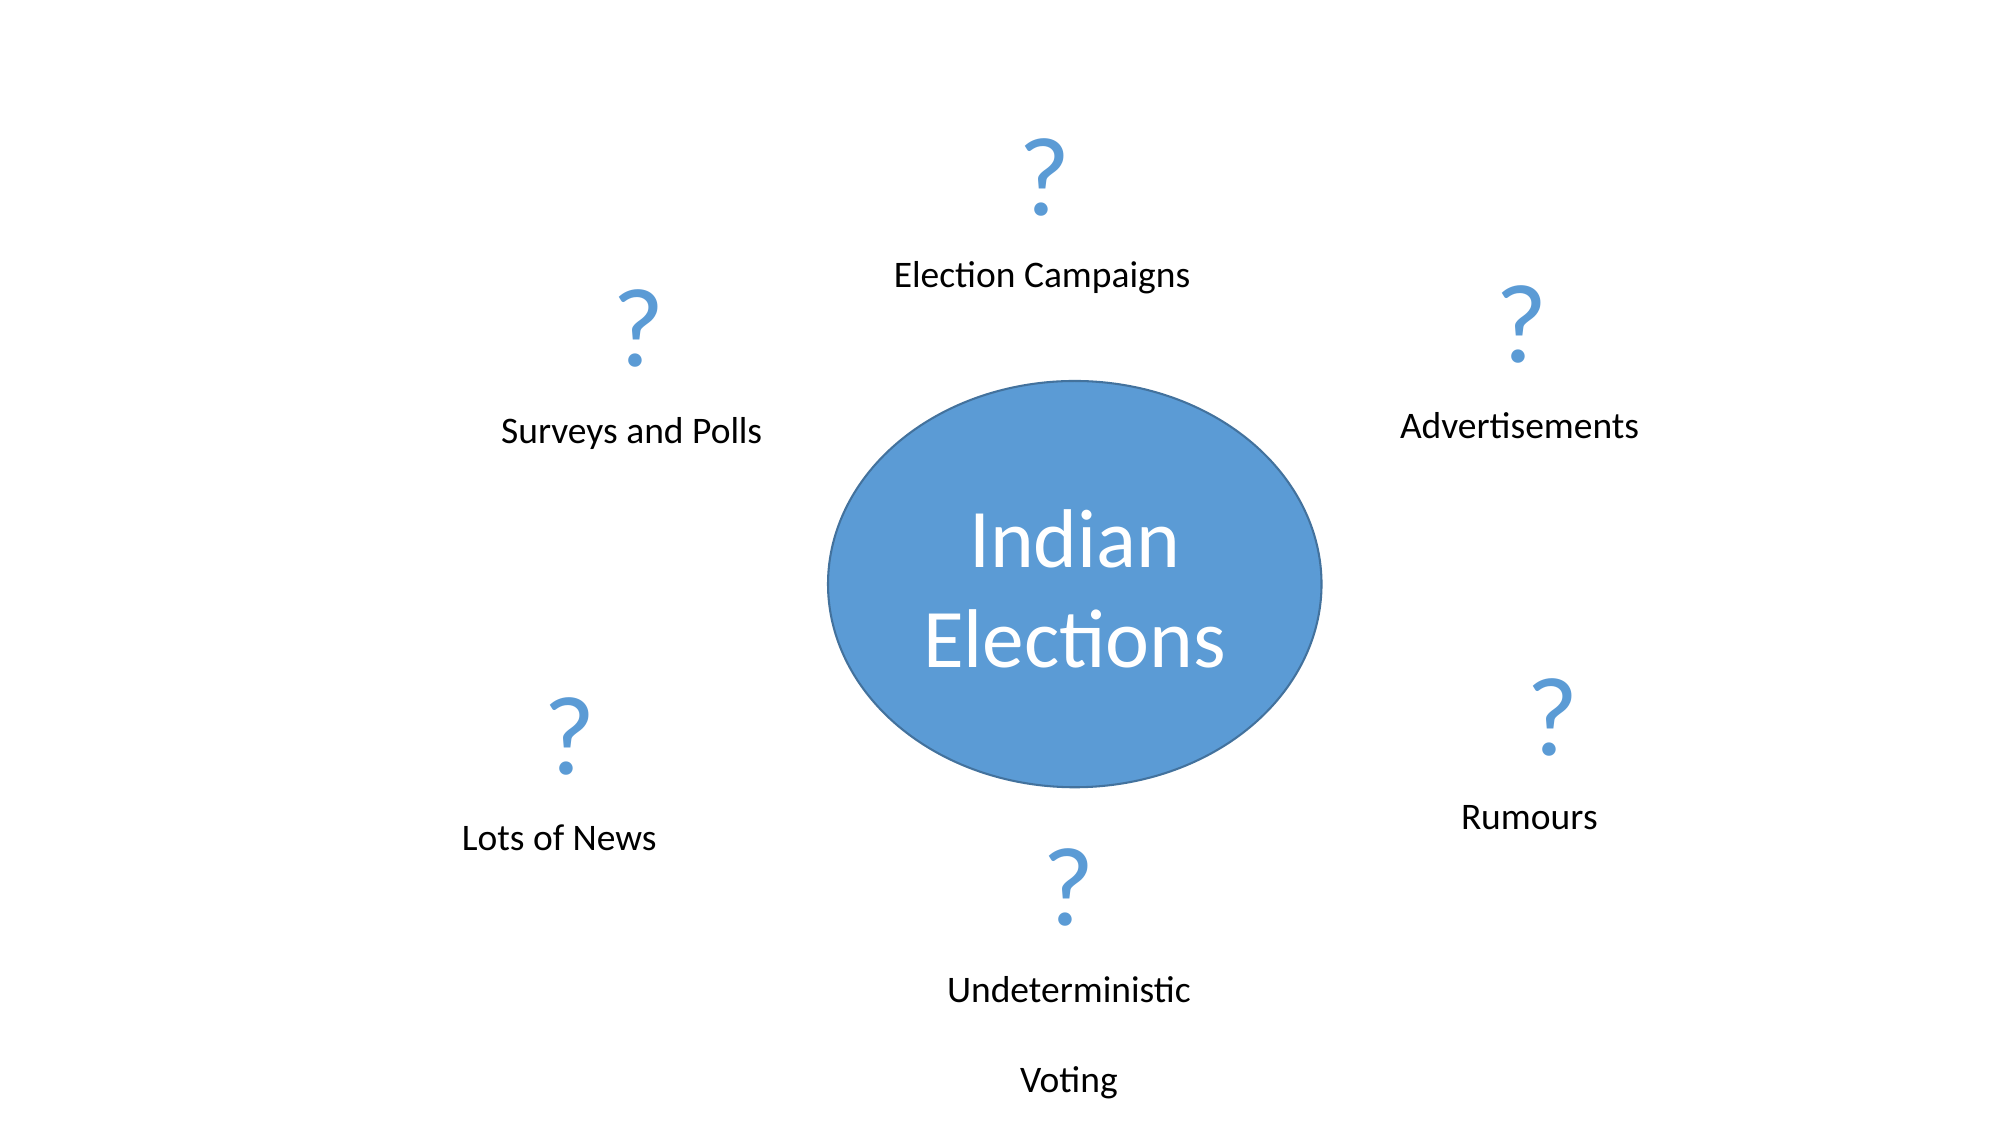

?
Election Campaigns
?
?
Indian Elections
Advertisements
Surveys and Polls
?
?
Rumours
Lots of News
?
Undeterministic
Voting